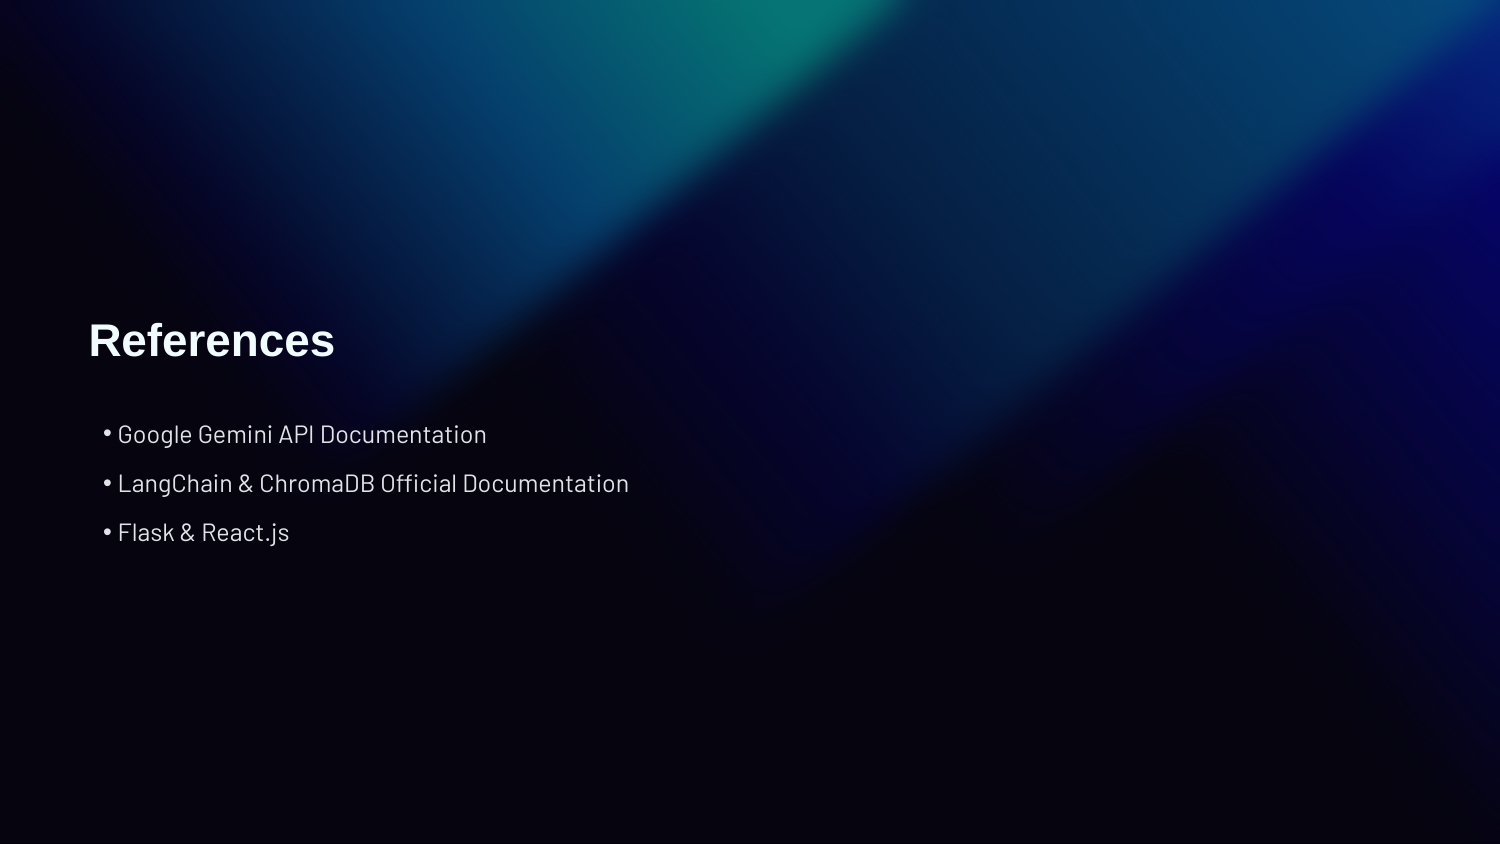

References

Google Gemini API Documentation

LangChain & ChromaDB Official Documentation

Flask & React.js